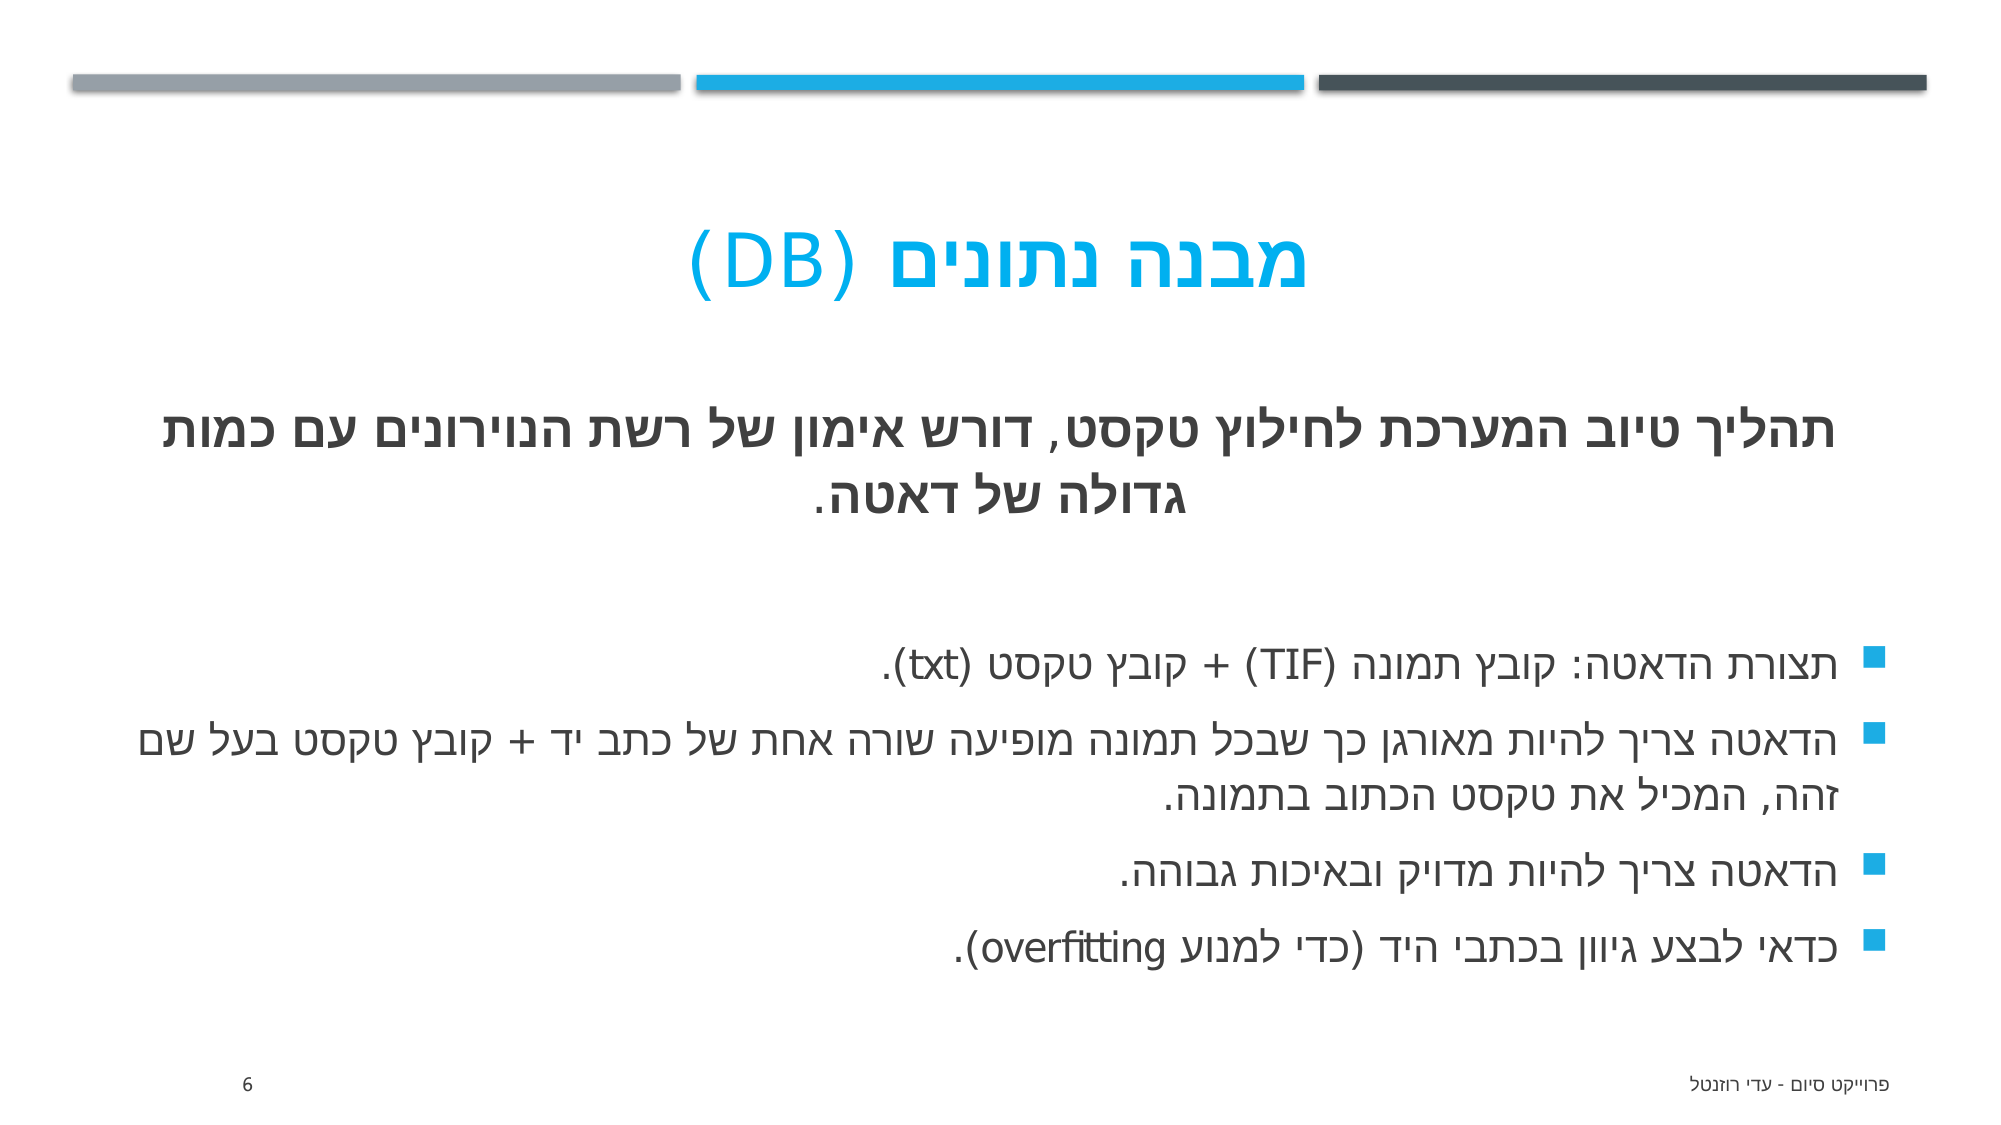

# מבנה נתונים (db)
תהליך טיוב המערכת לחילוץ טקסט, דורש אימון של רשת הנוירונים עם כמות גדולה של דאטה.

תצורת הדאטה: קובץ תמונה (TIF) + קובץ טקסט (txt).
הדאטה צריך להיות מאורגן כך שבכל תמונה מופיעה שורה אחת של כתב יד + קובץ טקסט בעל שם זהה, המכיל את טקסט הכתוב בתמונה.
הדאטה צריך להיות מדויק ובאיכות גבוהה.
כדאי לבצע גיוון בכתבי היד (כדי למנוע overfitting).
6
פרוייקט סיום - עדי רוזנטל